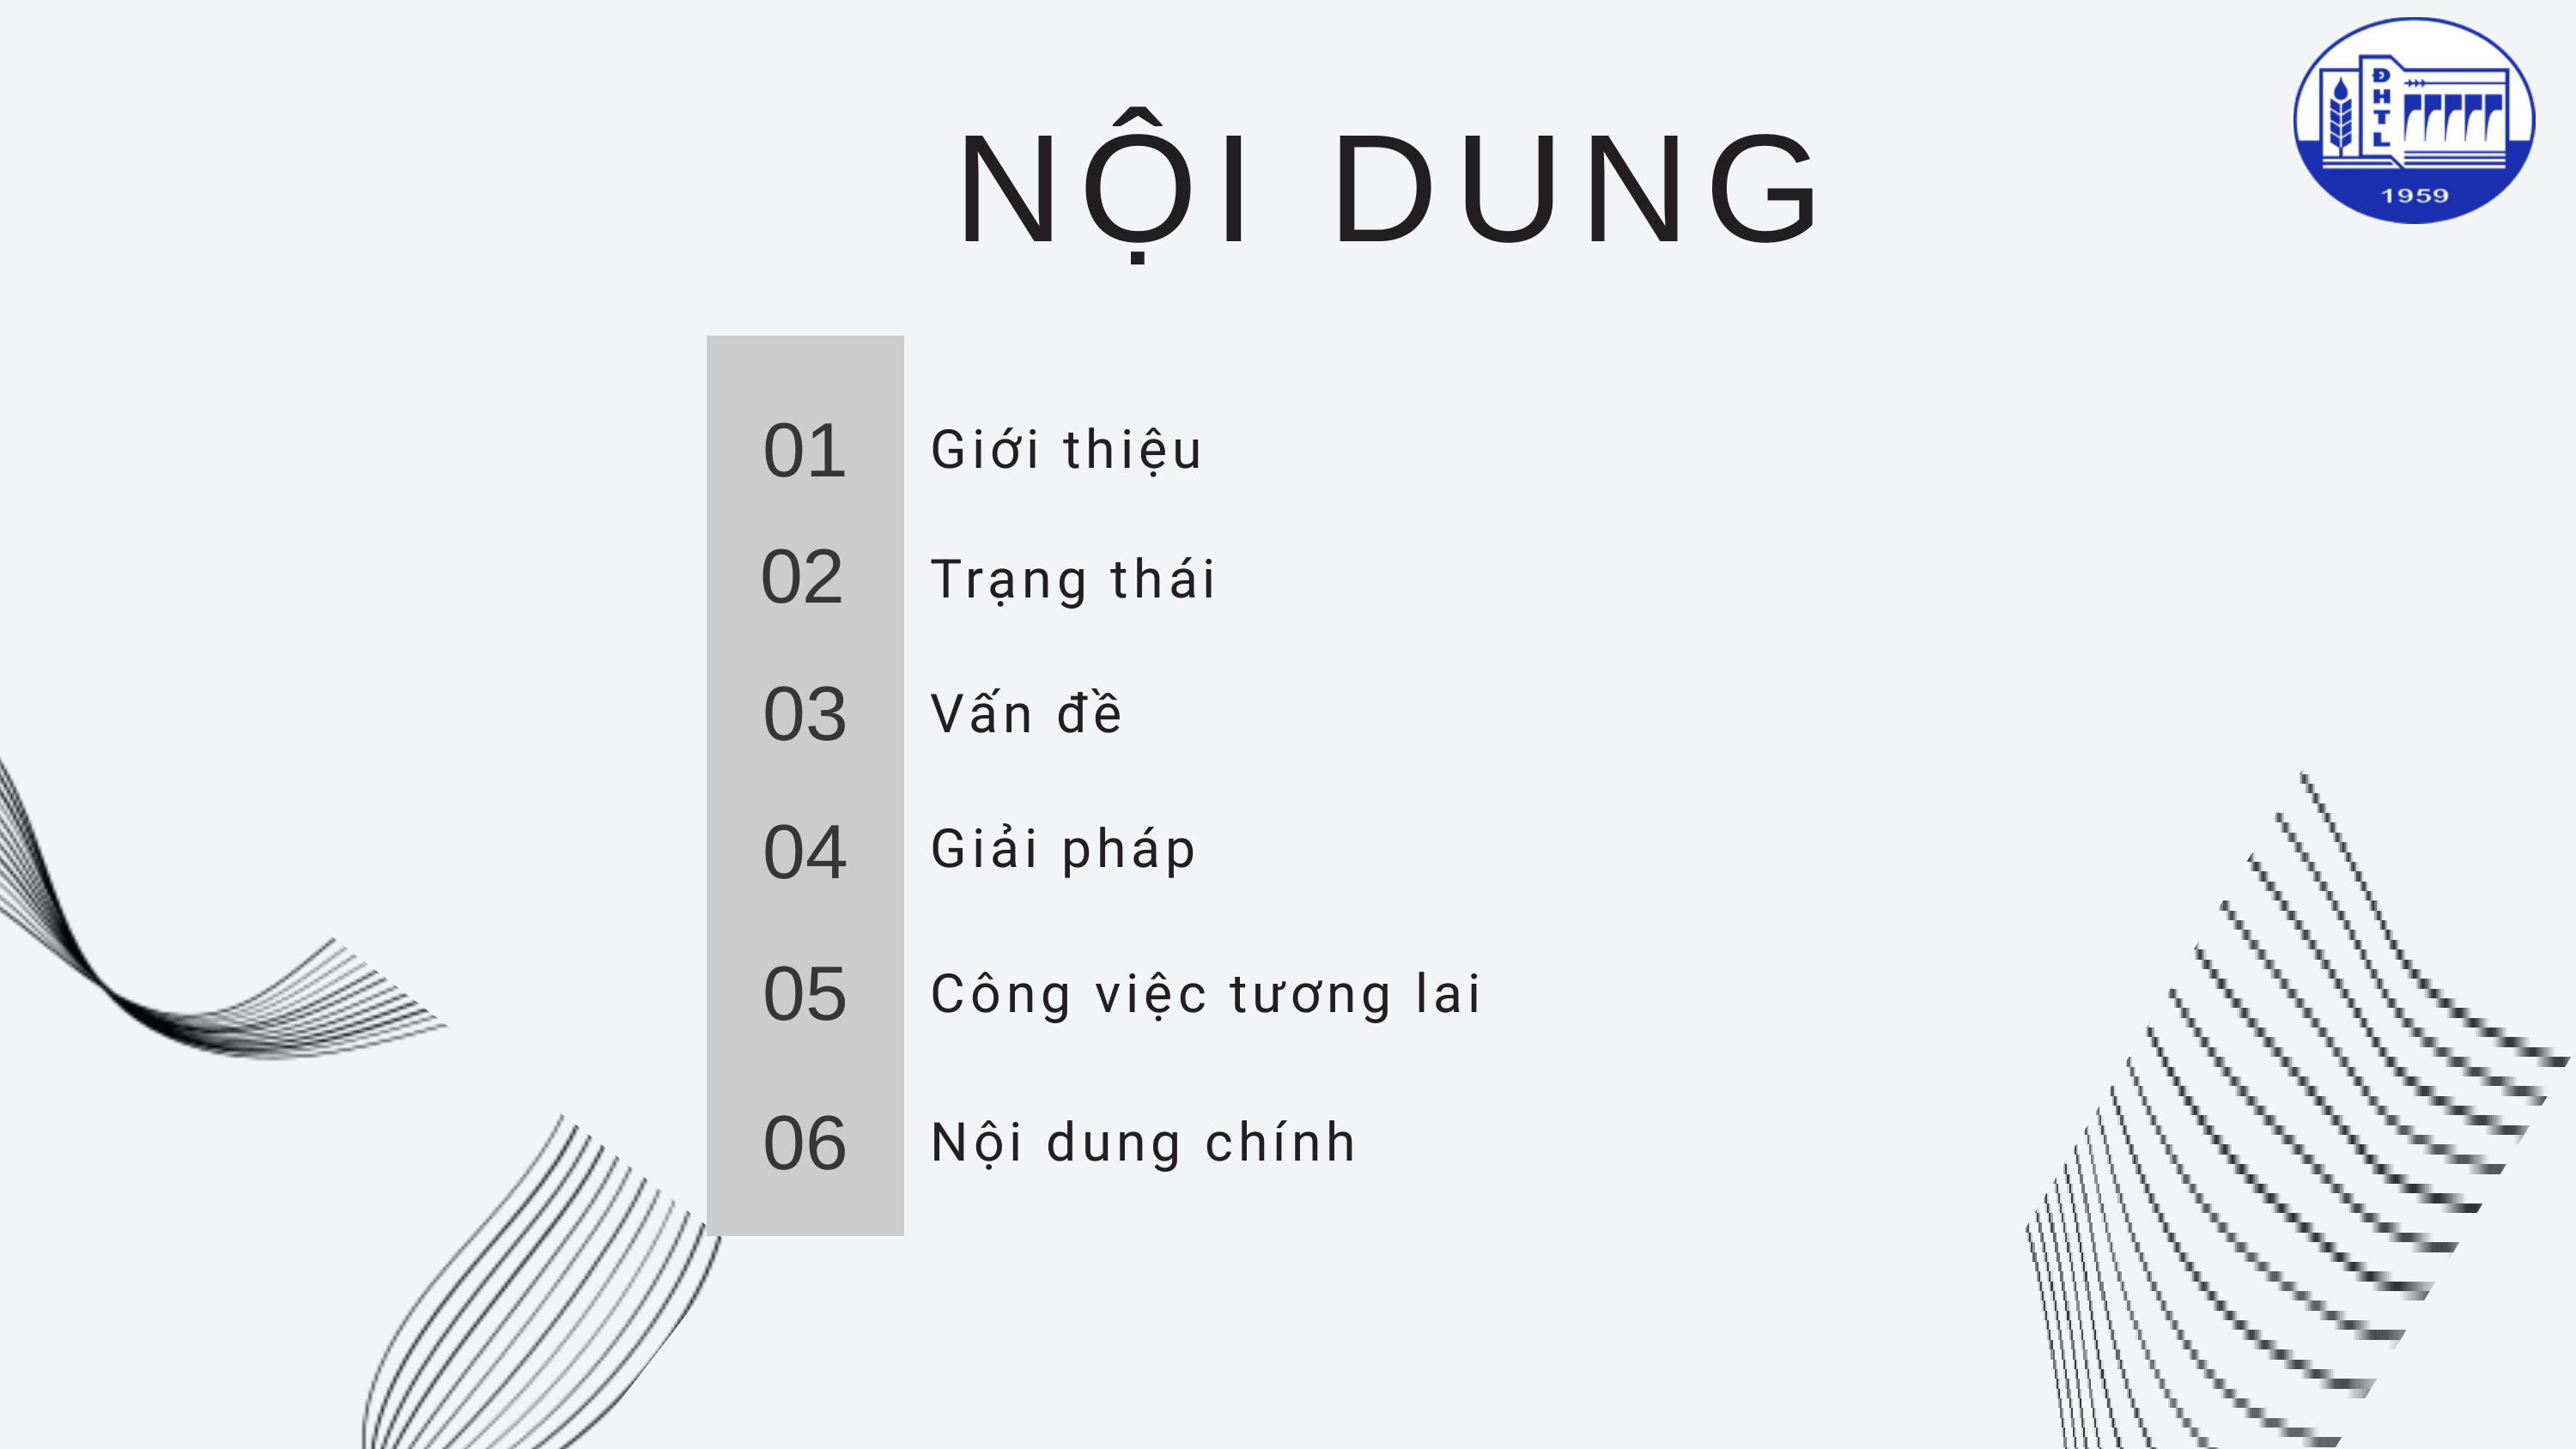

NỘI DUNG

01
Giới thiệu
02
Trạng thái
03
Vấn đề

04
Giải pháp
05
Công việc tương lai

06
Nội dung chính